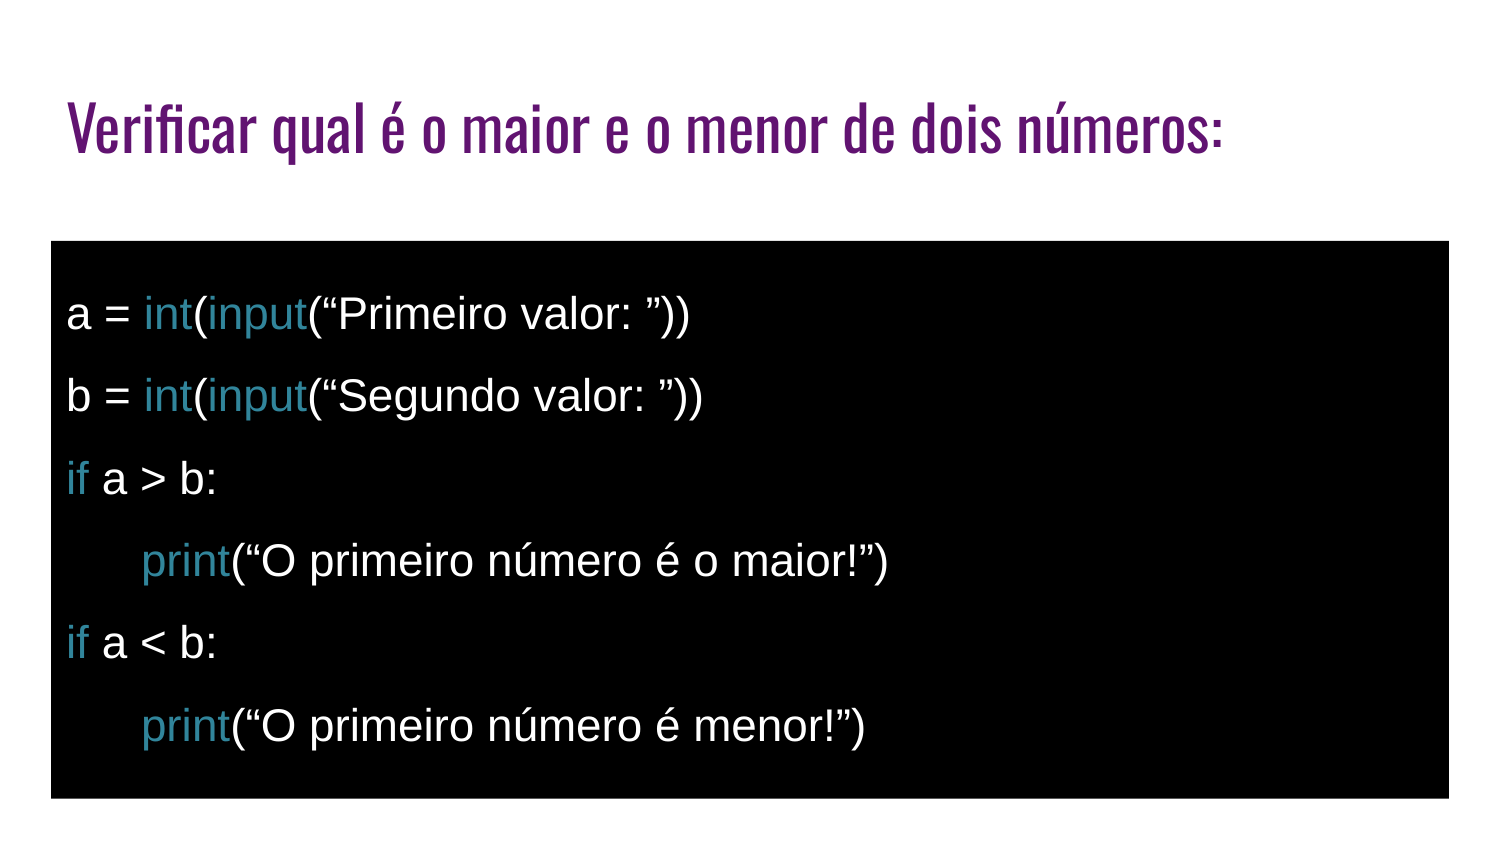

# Verificar qual é o maior e o menor de dois números:
a = int(input(“Primeiro valor: ”))
b = int(input(“Segundo valor: ”))
if a > b:
print(“O primeiro número é o maior!”)
if a < b:
print(“O primeiro número é menor!”)